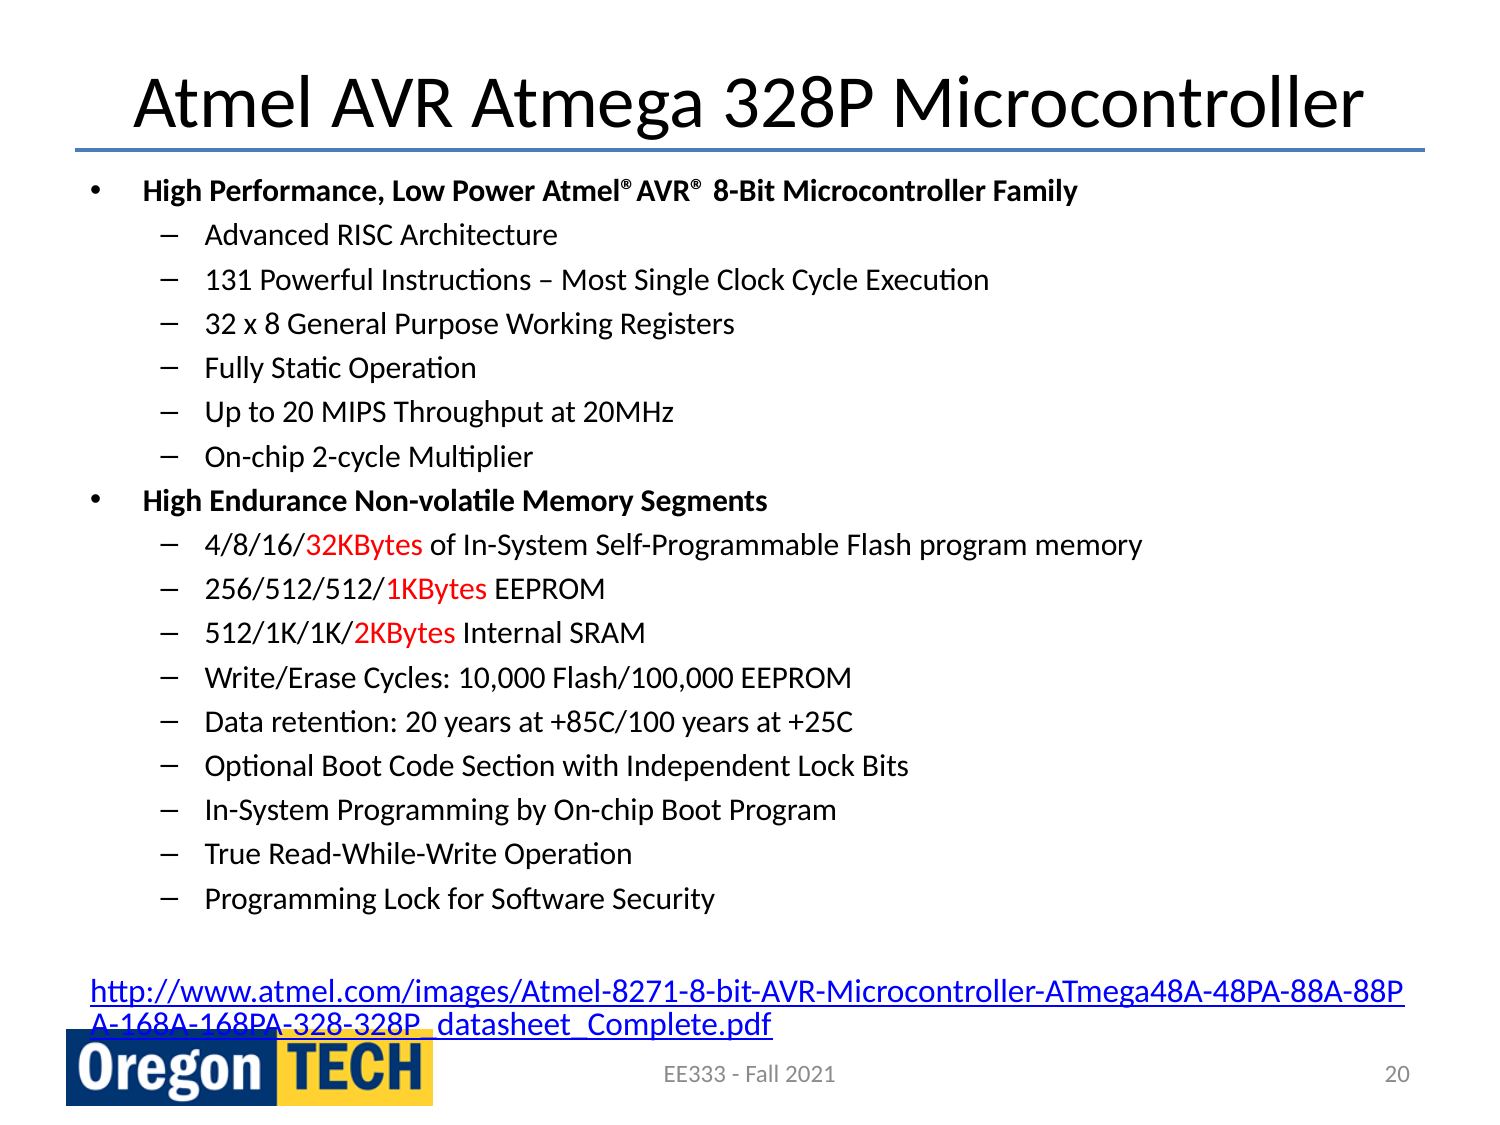

# Atmel AVR Atmega 328P Microcontroller
High Performance, Low Power Atmel®AVR® 8-Bit Microcontroller Family
Advanced RISC Architecture
131 Powerful Instructions – Most Single Clock Cycle Execution
32 x 8 General Purpose Working Registers
Fully Static Operation
Up to 20 MIPS Throughput at 20MHz
On-chip 2-cycle Multiplier
High Endurance Non-volatile Memory Segments
4/8/16/32KBytes of In-System Self-Programmable Flash program memory
256/512/512/1KBytes EEPROM
512/1K/1K/2KBytes Internal SRAM
Write/Erase Cycles: 10,000 Flash/100,000 EEPROM
Data retention: 20 years at +85C/100 years at +25C
Optional Boot Code Section with Independent Lock Bits
In-System Programming by On-chip Boot Program
True Read-While-Write Operation
Programming Lock for Software Security

http://www.atmel.com/images/Atmel-8271-8-bit-AVR-Microcontroller-ATmega48A-48PA-88A-88PA-168A-168PA-328-328P_datasheet_Complete.pdf

EE333 - Fall 2021
20